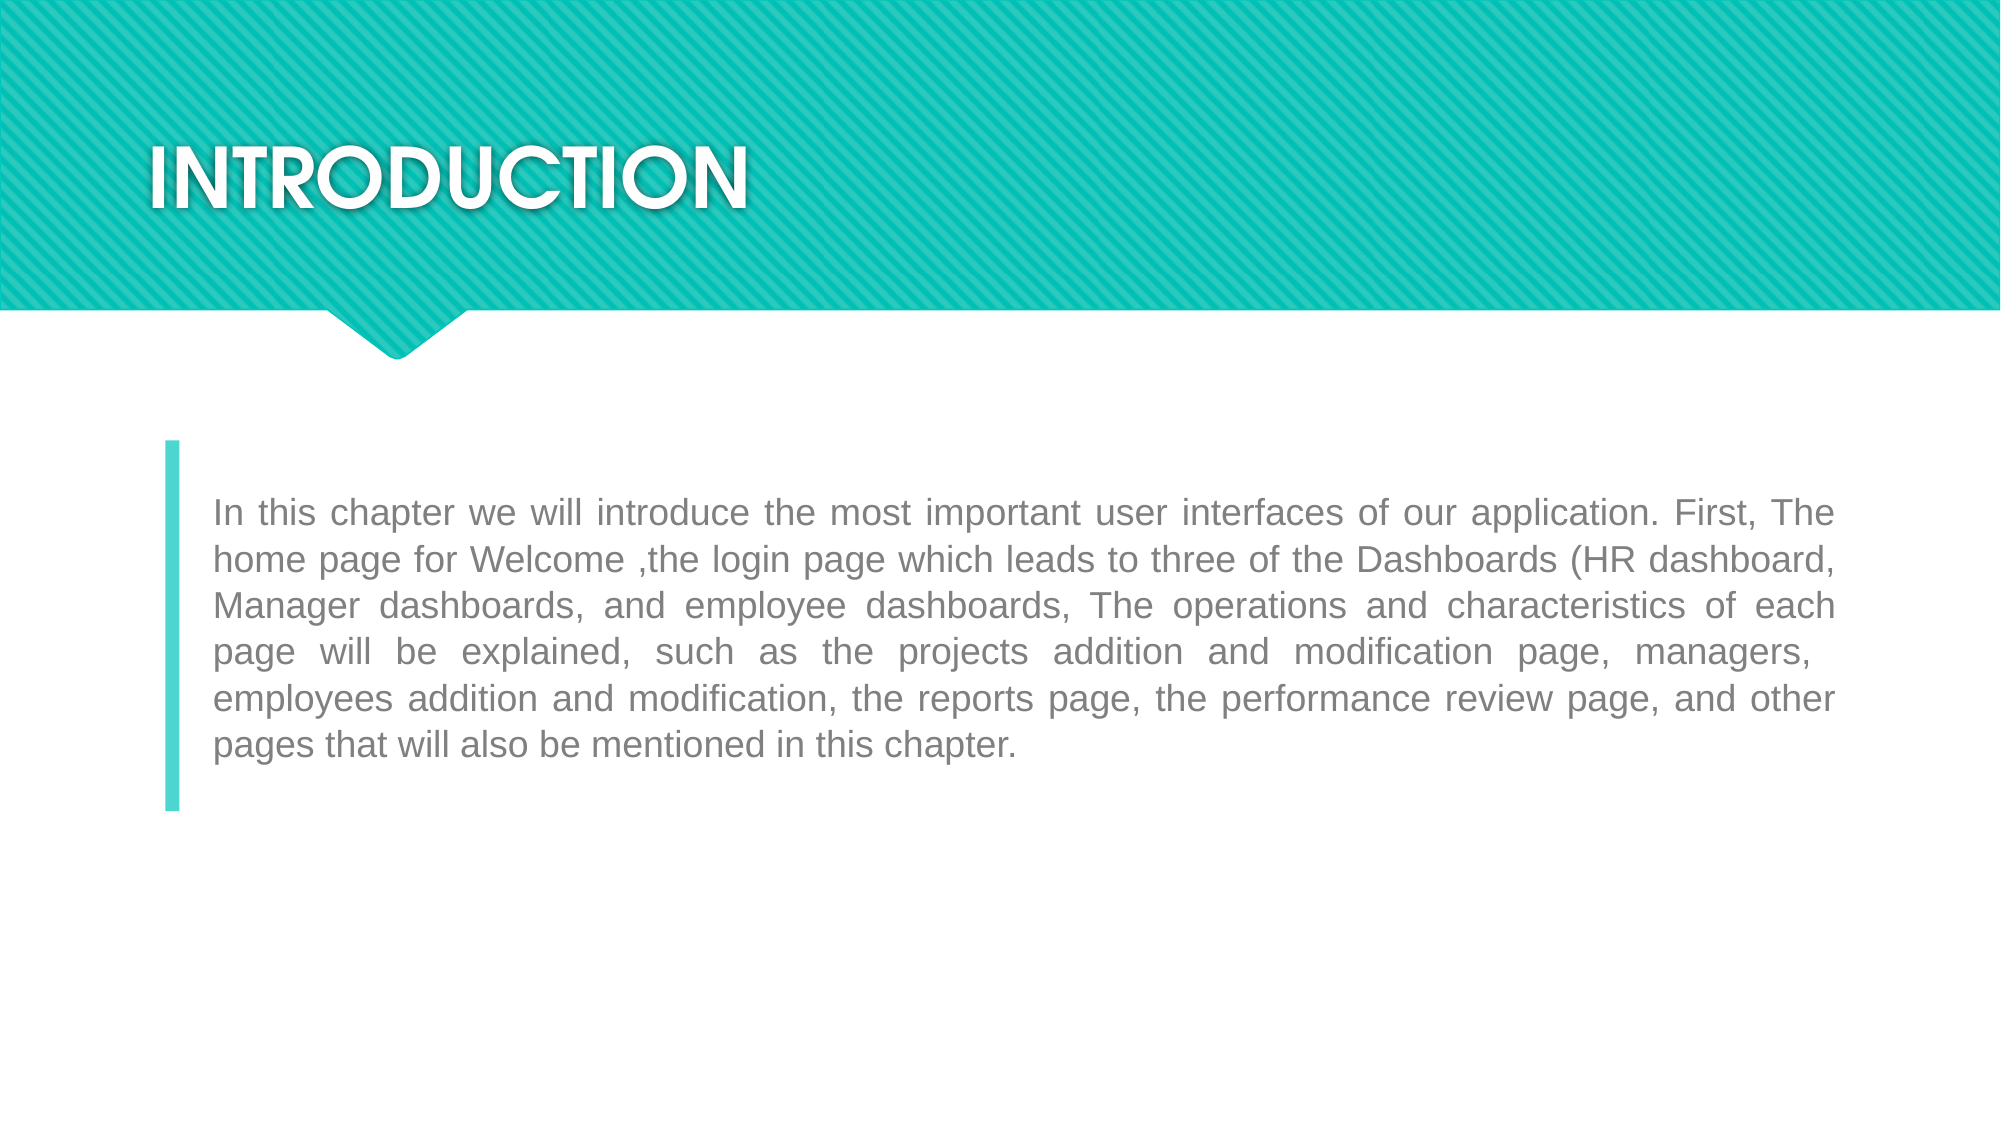

# INTRODUCTION

In this chapter we will introduce the most important user interfaces of our application. First, The home page for Welcome ,the login page which leads to three of the Dashboards (HR dashboard, Manager dashboards, and employee dashboards, The operations and characteristics of each page will be explained, such as the projects addition and modification page, managers,  employees addition and modification, the reports page, the performance review page, and other pages that will also be mentioned in this chapter.